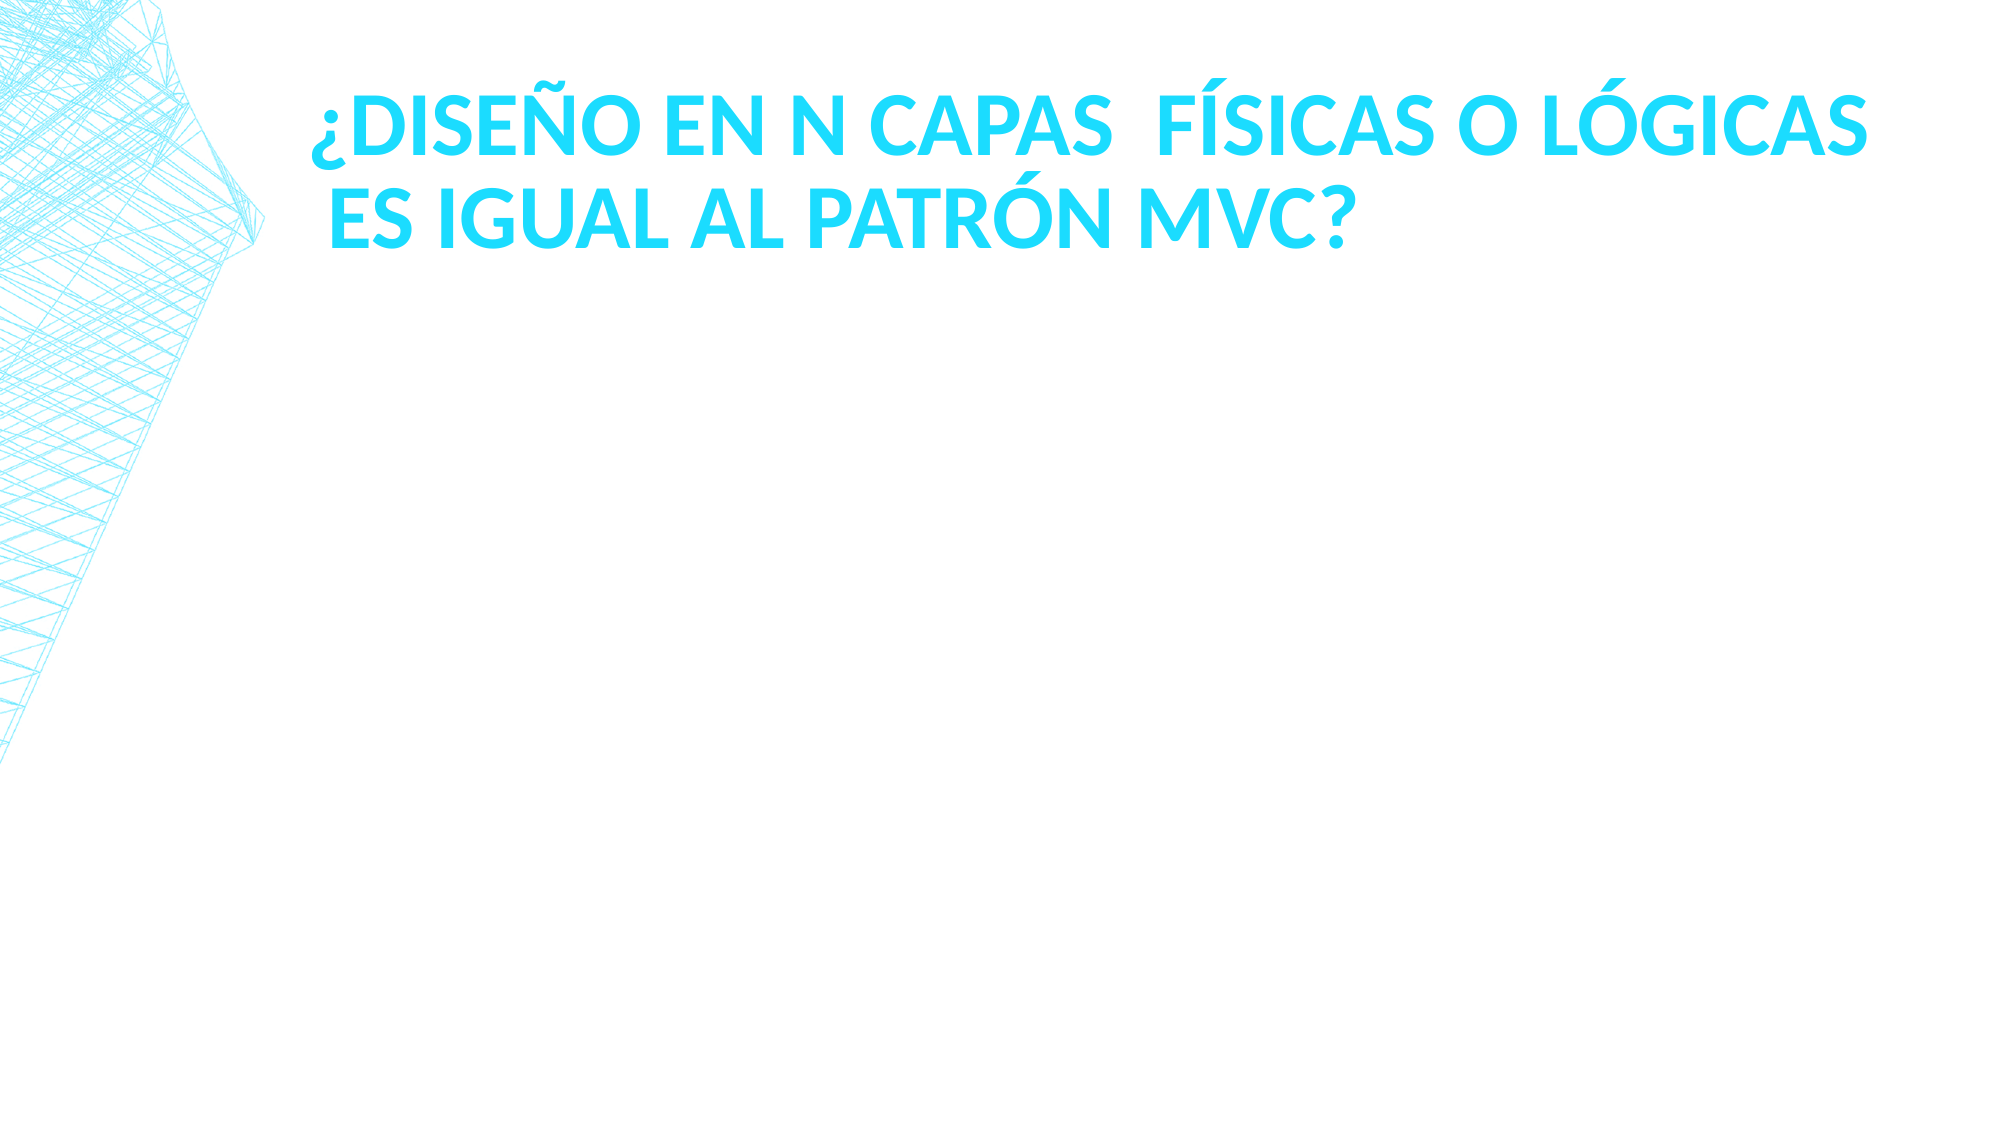

# ¿Diseño en N capas  físicas o lógicas  es igual al patrón MVC?
Lógica